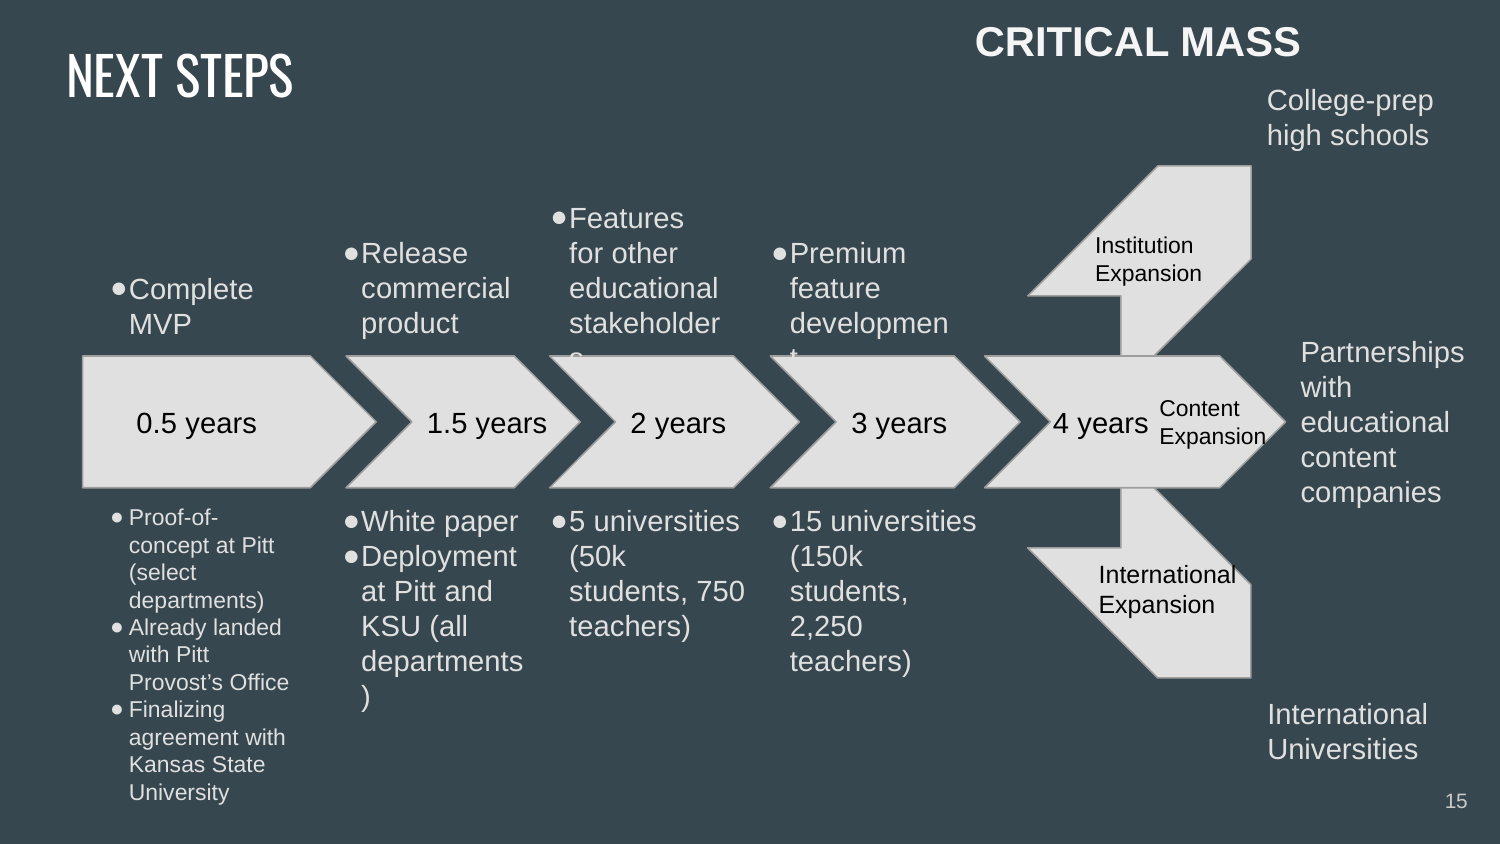

CRITICAL MASS
College-prep high schools

Institution Expansion
Partnerships with educational content companies

Content Expansion
4 years

International Expansion
International Universities
# NEXT STEPS
Features for other educational stakeholders

2 years
5 universities (50k students, 750 teachers)
Release commercial product

1.5 years
White paper
Deployment at Pitt and KSU (all departments)
Premium feature development

3 years
15 universities (150k students,  2,250 teachers)
Complete MVP

0.5 years
Proof-of- concept at Pitt (select departments)
Already landed with Pitt Provost’s Office
Finalizing agreement with Kansas State University
15